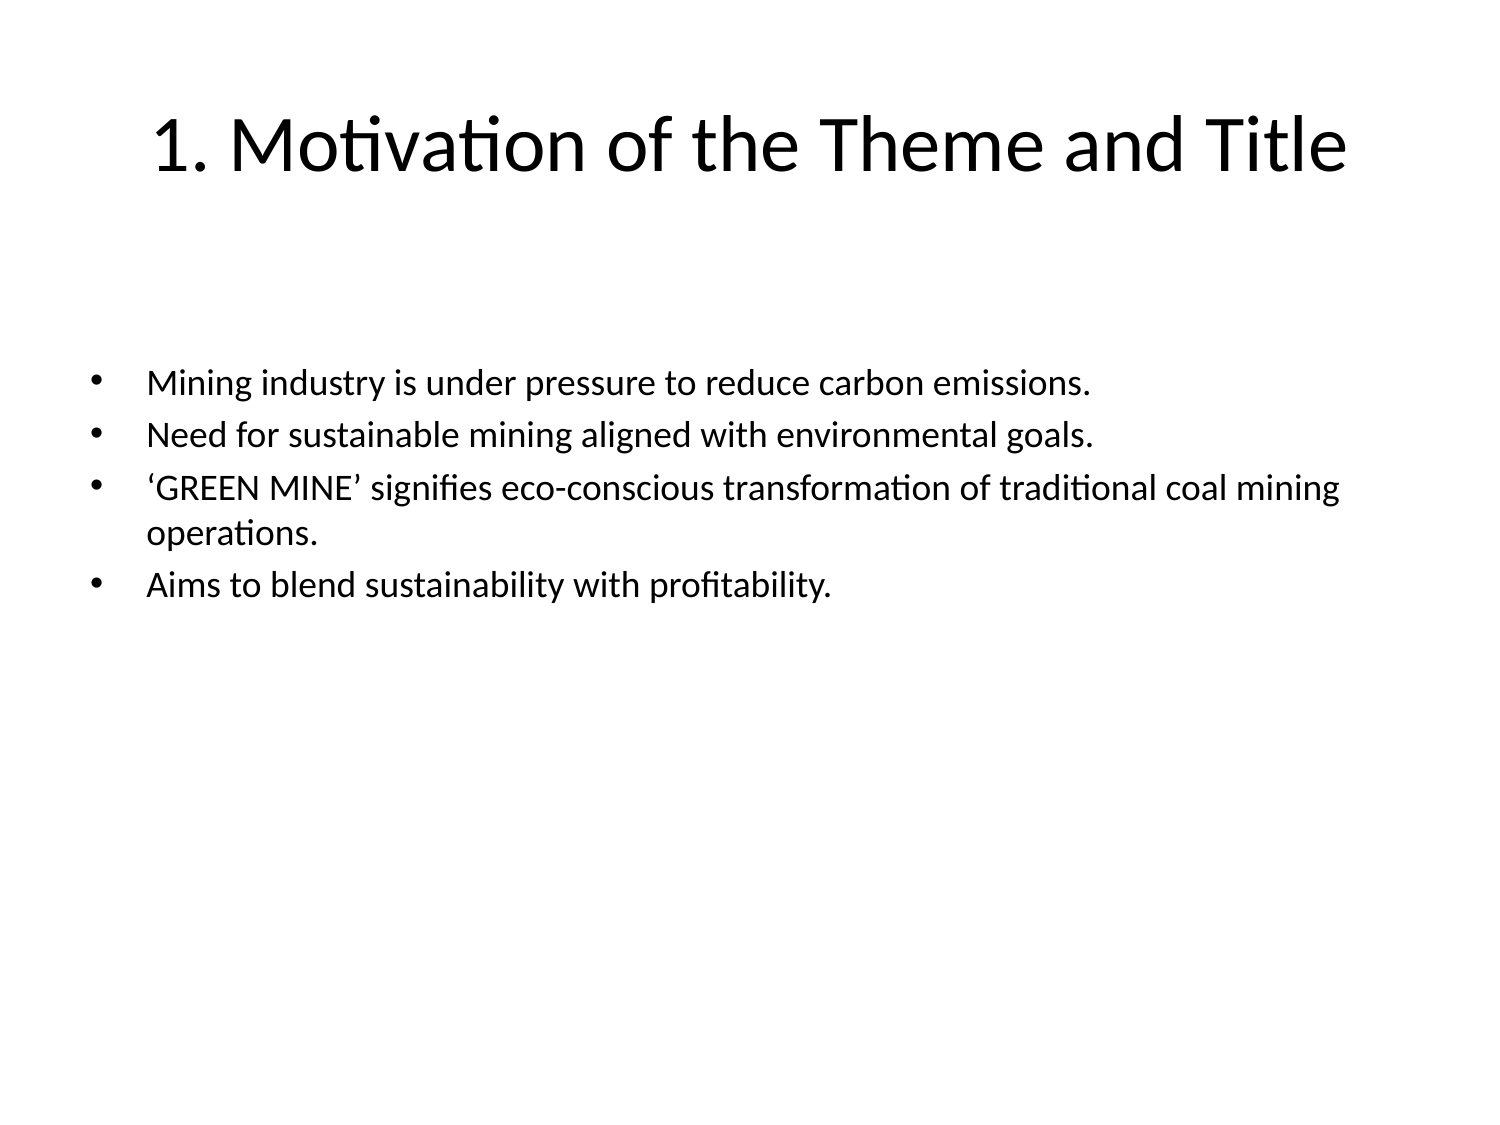

# 1. Motivation of the Theme and Title

Mining industry is under pressure to reduce carbon emissions.
Need for sustainable mining aligned with environmental goals.
‘GREEN MINE’ signifies eco-conscious transformation of traditional coal mining operations.
Aims to blend sustainability with profitability.